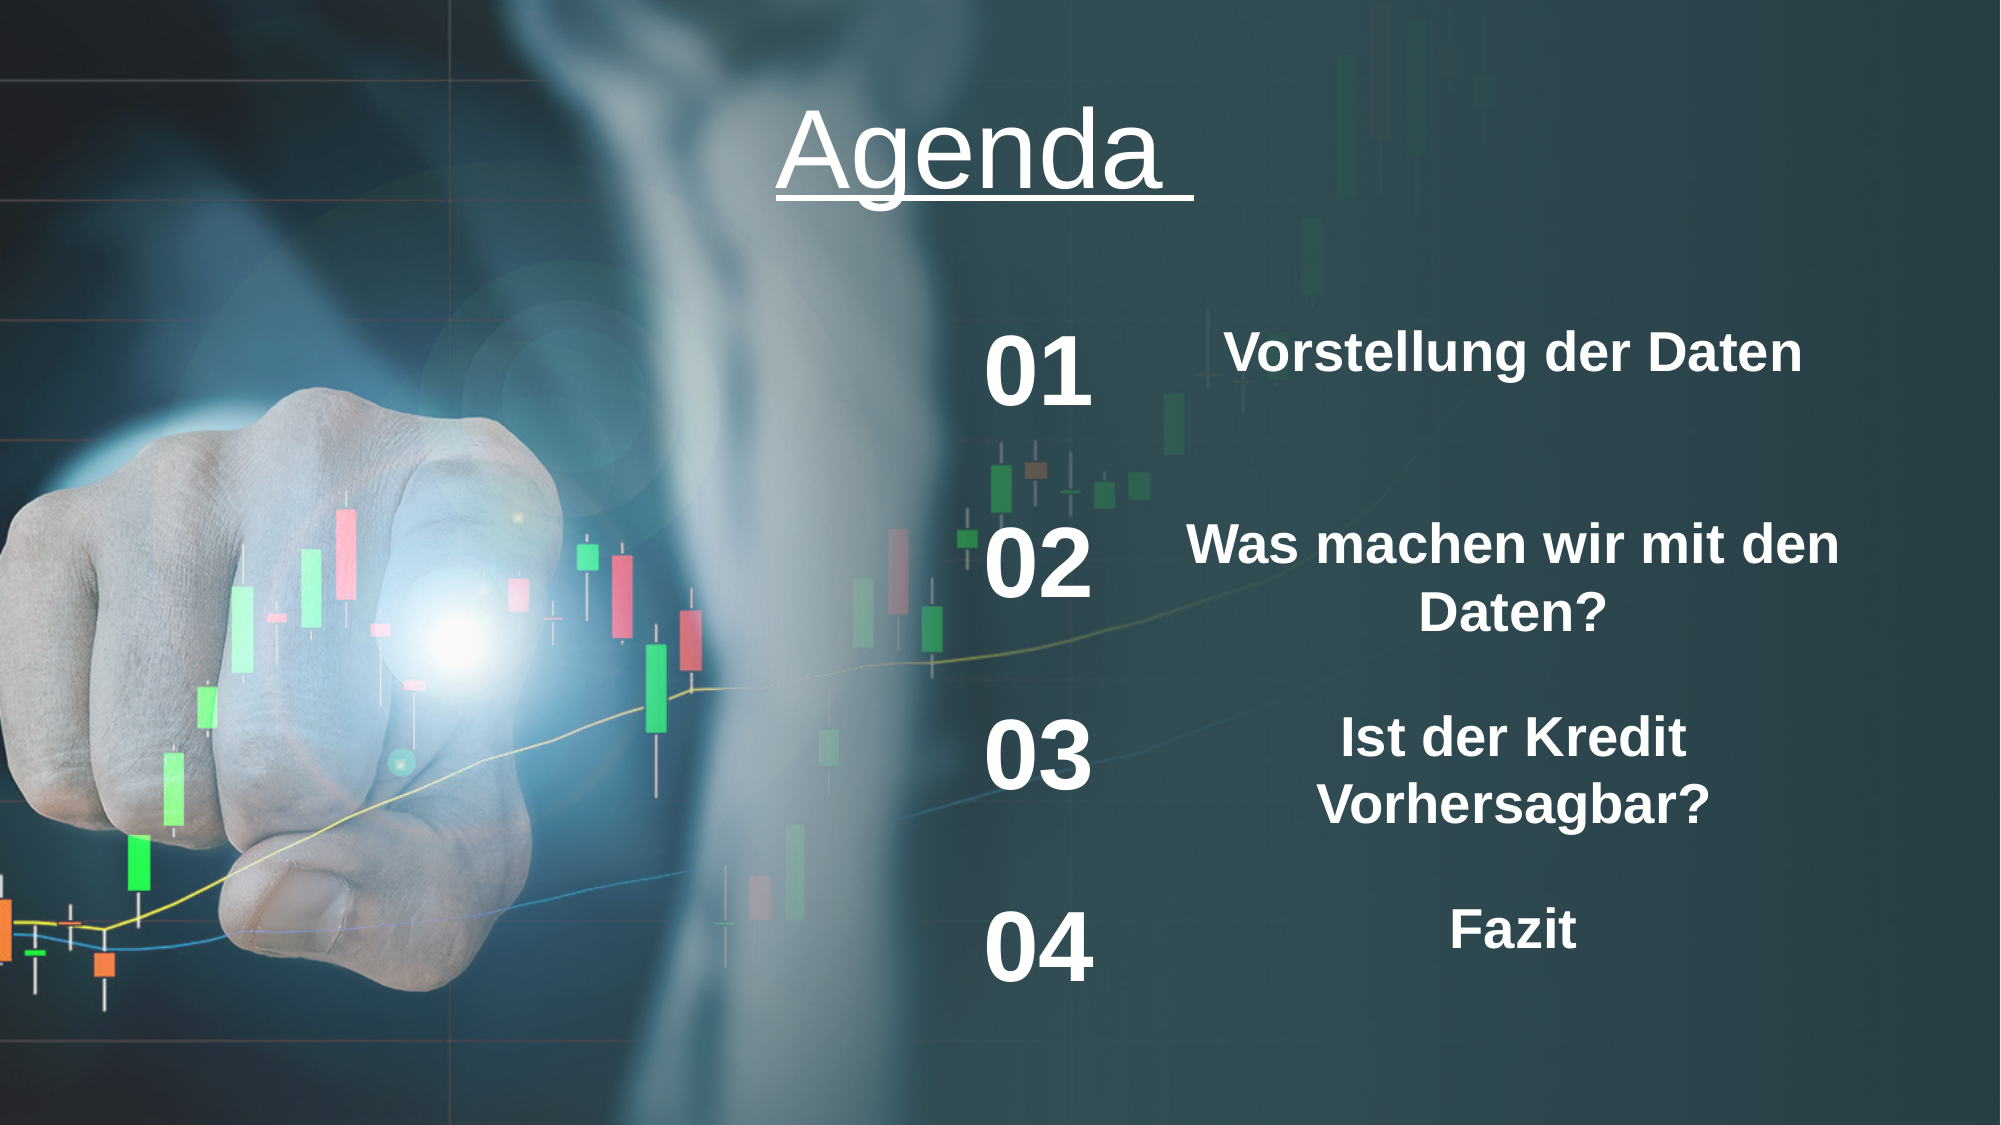

Agenda
01
Vorstellung der Daten

02
Was machen wir mit den Daten?

03
Ist der Kredit Vorhersagbar?

04
Fazit